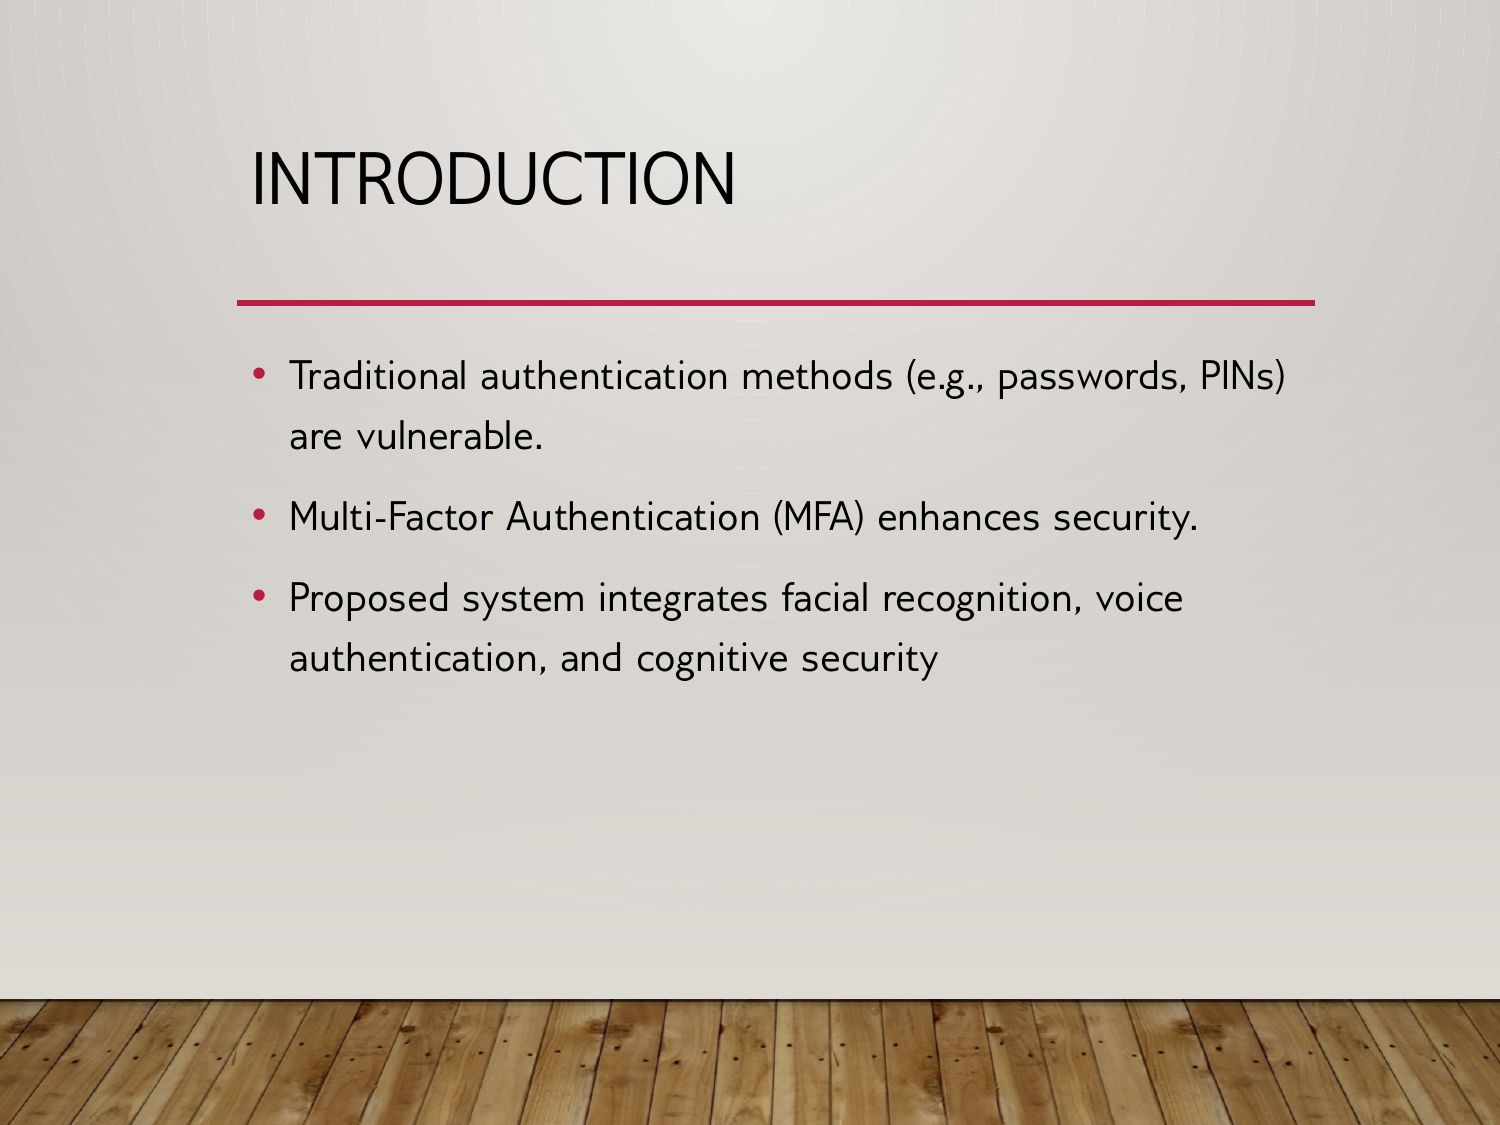

# Introduction
Traditional authentication methods (e.g., passwords, PINs) are vulnerable.
Multi-Factor Authentication (MFA) enhances security.
Proposed system integrates facial recognition, voice authentication, and cognitive security